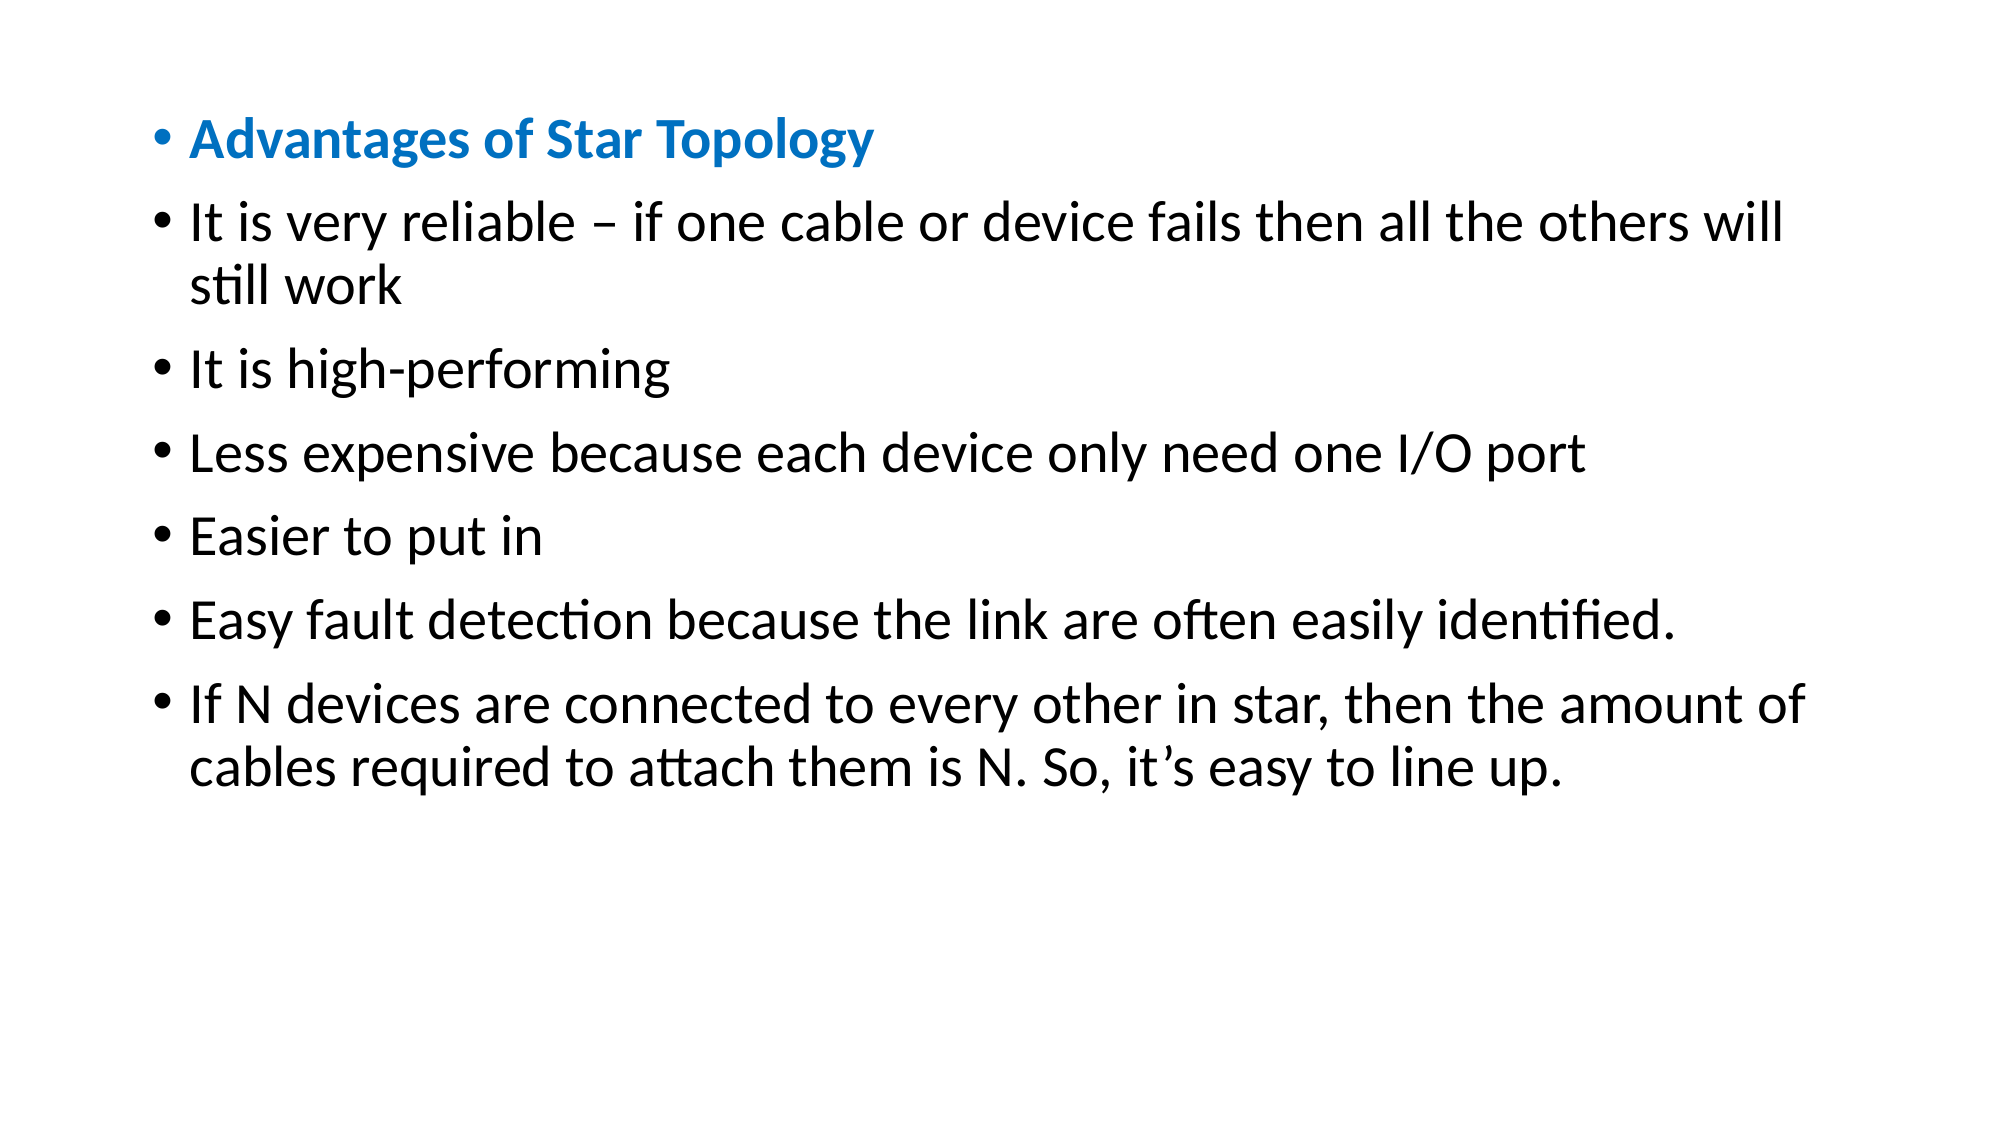

Advantages of Star Topology
It is very reliable – if one cable or device fails then all the others will still work
It is high-performing
Less expensive because each device only need one I/O port
Easier to put in
Easy fault detection because the link are often easily identified.
If N devices are connected to every other in star, then the amount of cables required to attach them is N. So, it’s easy to line up.